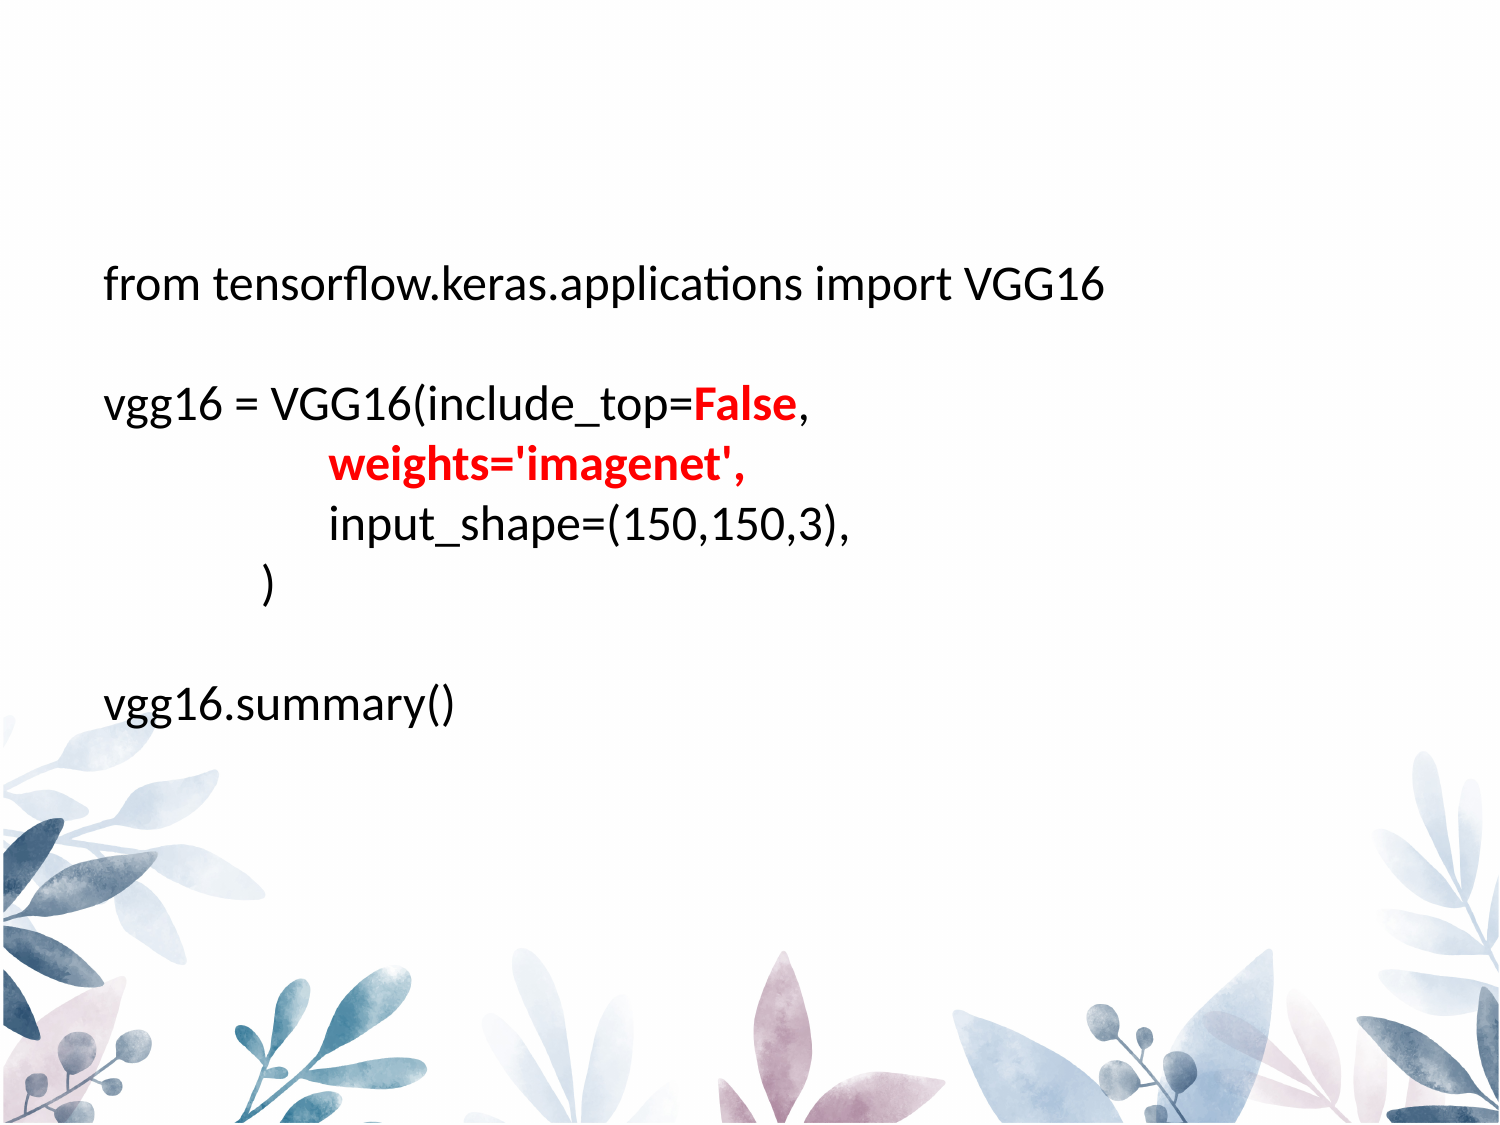

from tensorflow.keras.applications import VGG16

vgg16 = VGG16(include_top=False,
                    weights='imagenet',
                    input_shape=(150,150,3),
              )

vgg16.summary()